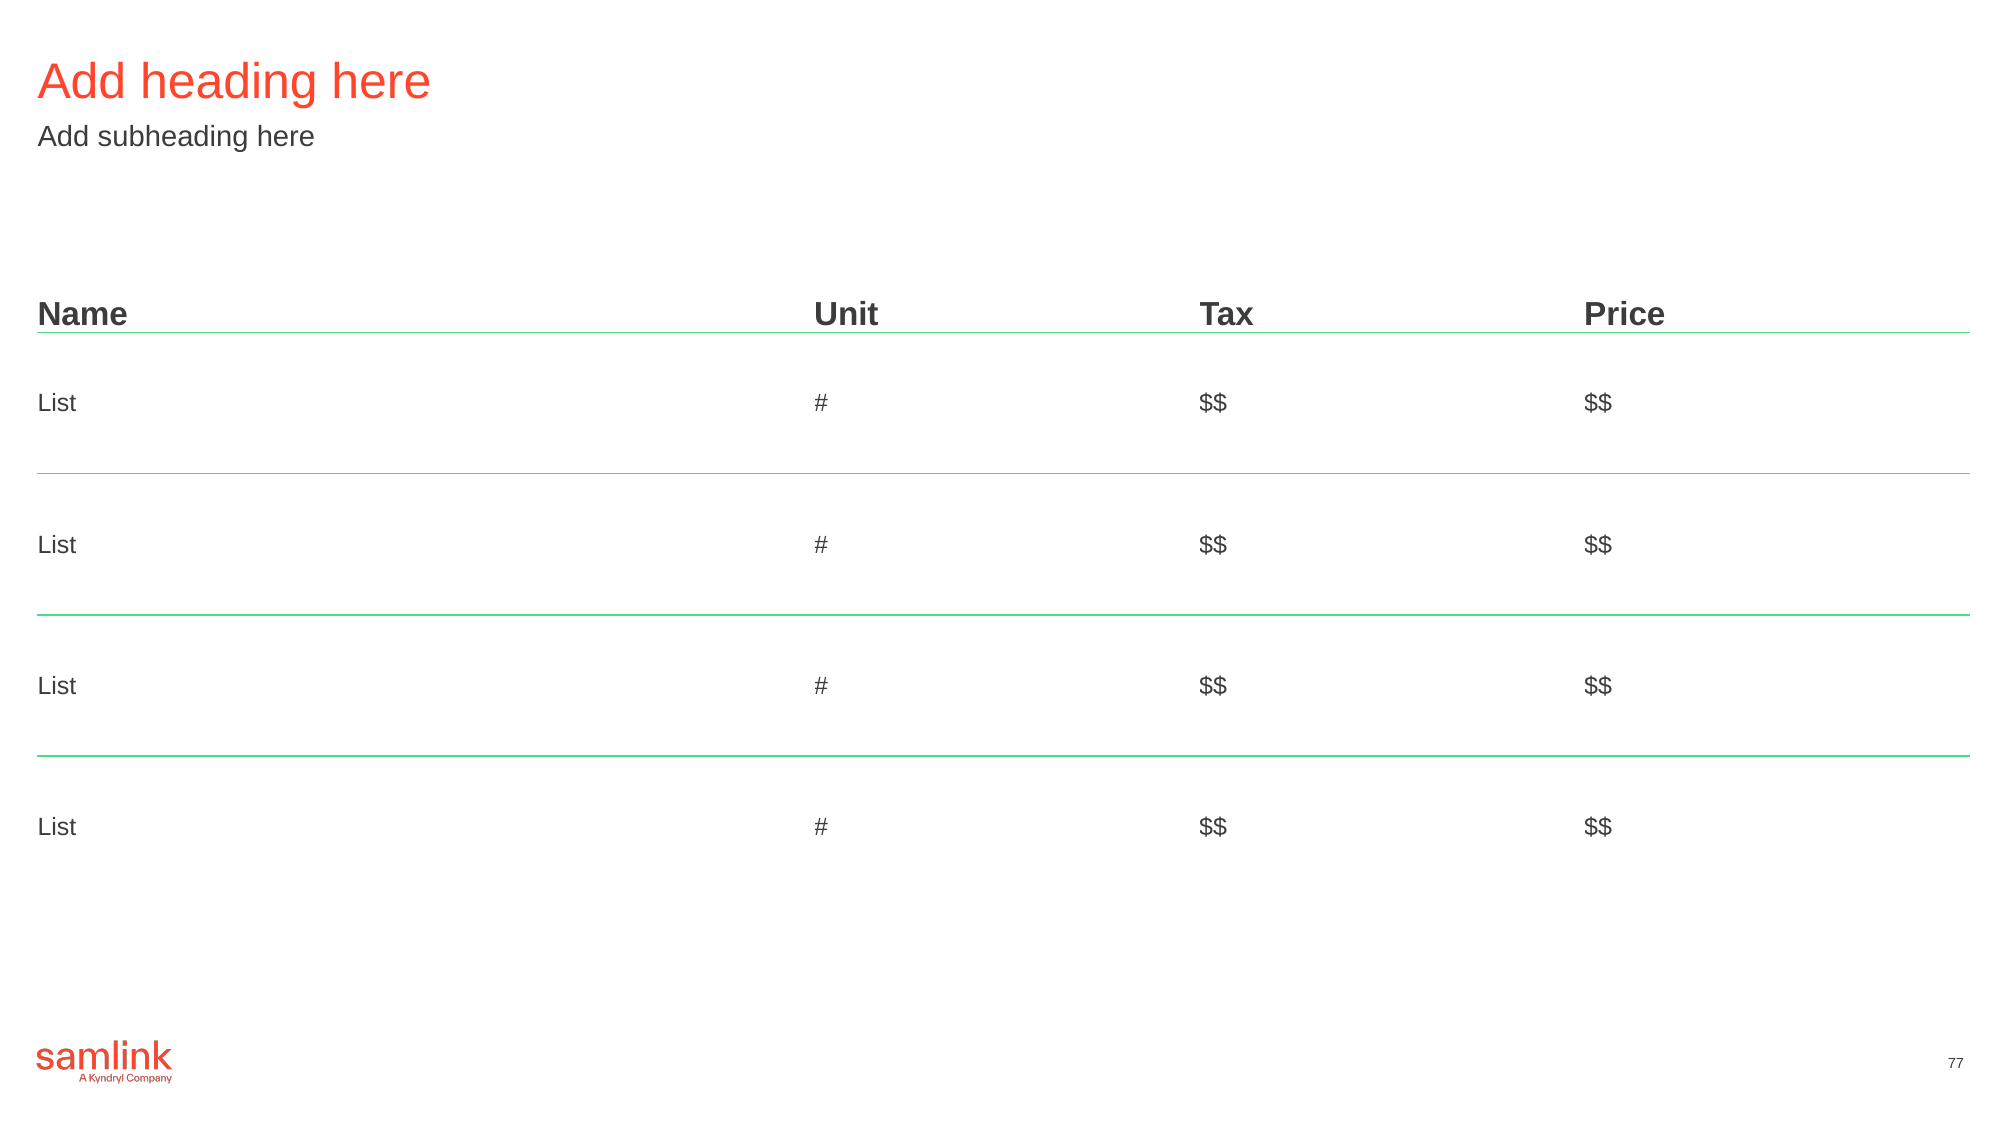

# Add heading here
Add subheading here
| Name |  | Unit | Tax | Price |
| --- | --- | --- | --- | --- |
| List |  | # | $$ | $$ |
| List |  | # | $$ | $$ |
| List |  | # | $$ | $$ |
| List |  | # | $$ | $$ |
77